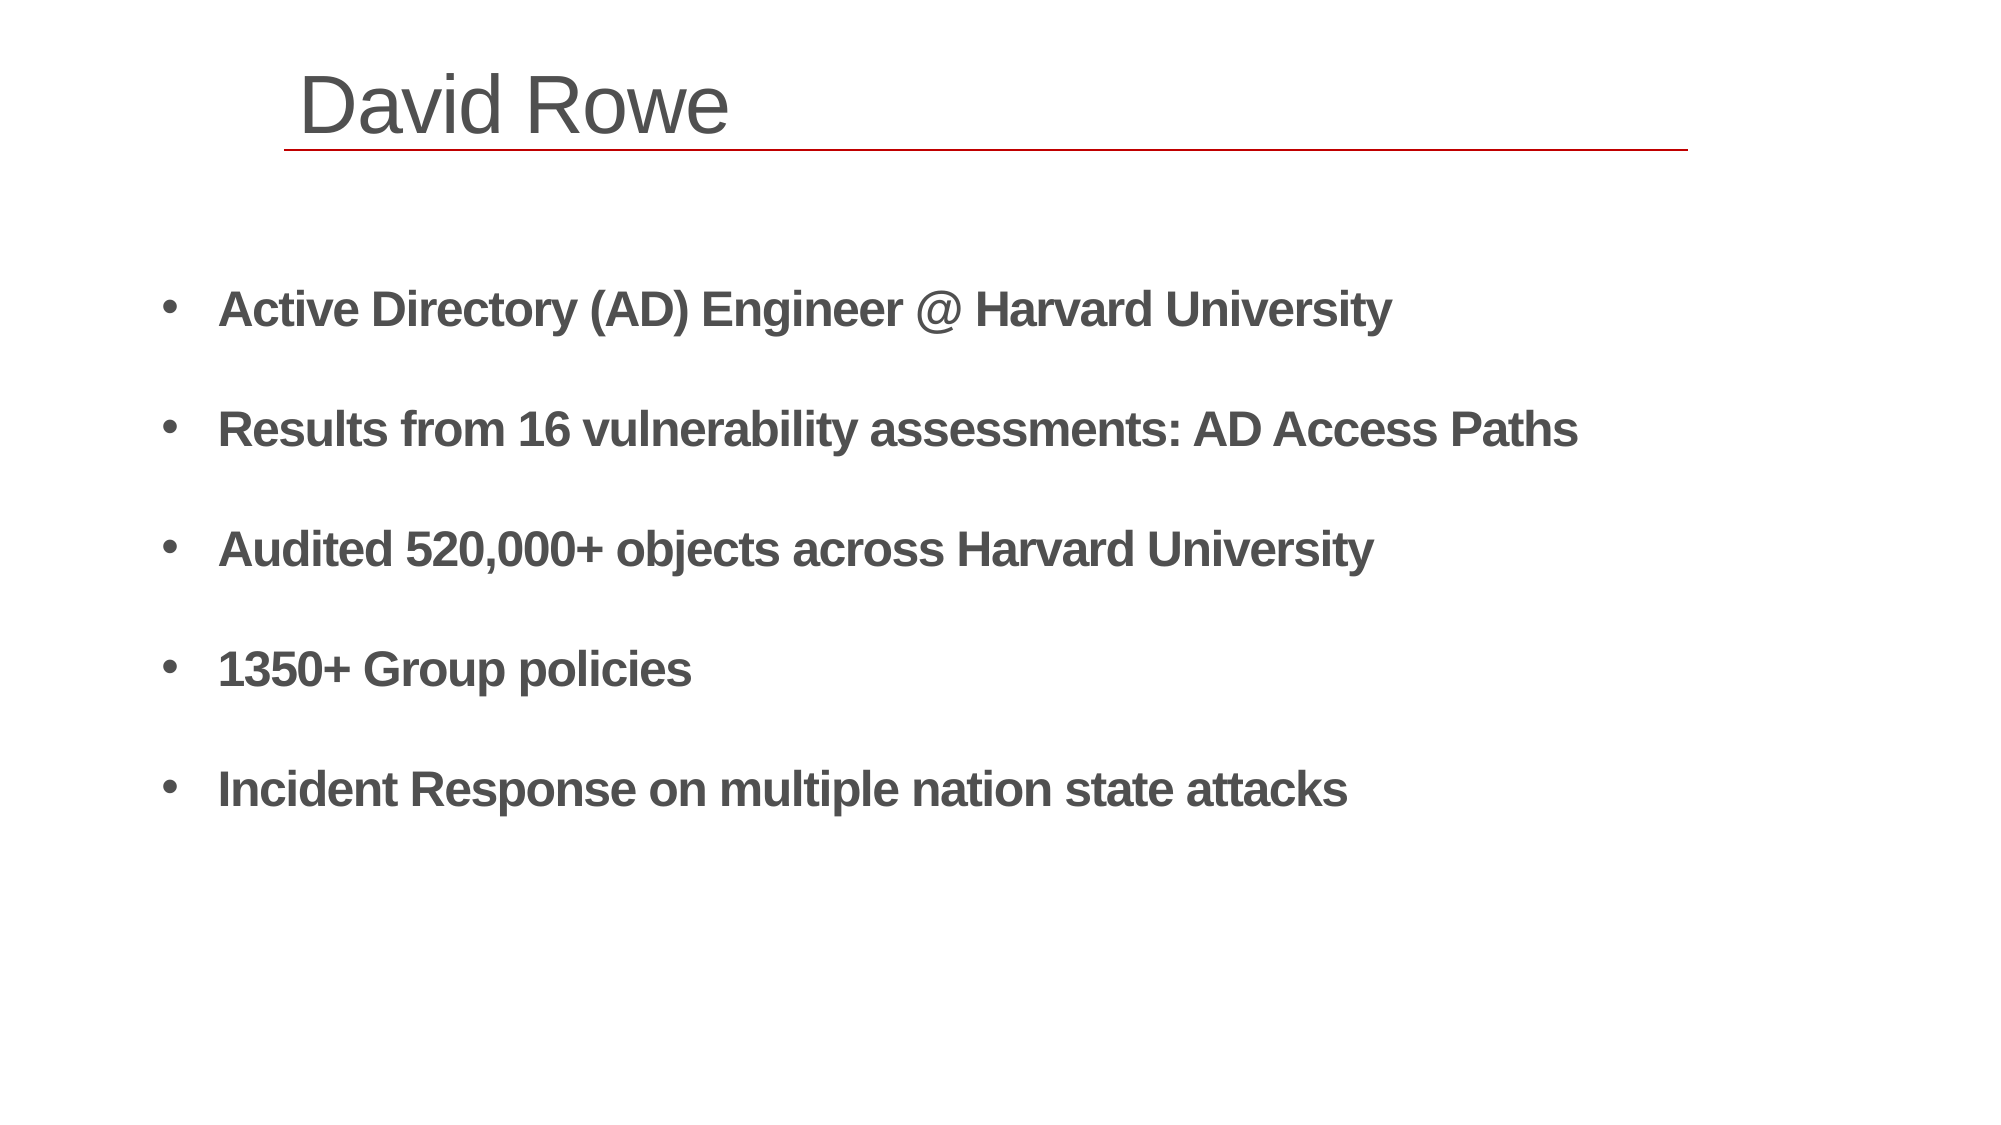

# David Rowe
Active Directory (AD) Engineer @ Harvard University
Results from 16 vulnerability assessments: AD Access Paths
Audited 520,000+ objects across Harvard University
1350+ Group policies
Incident Response on multiple nation state attacks